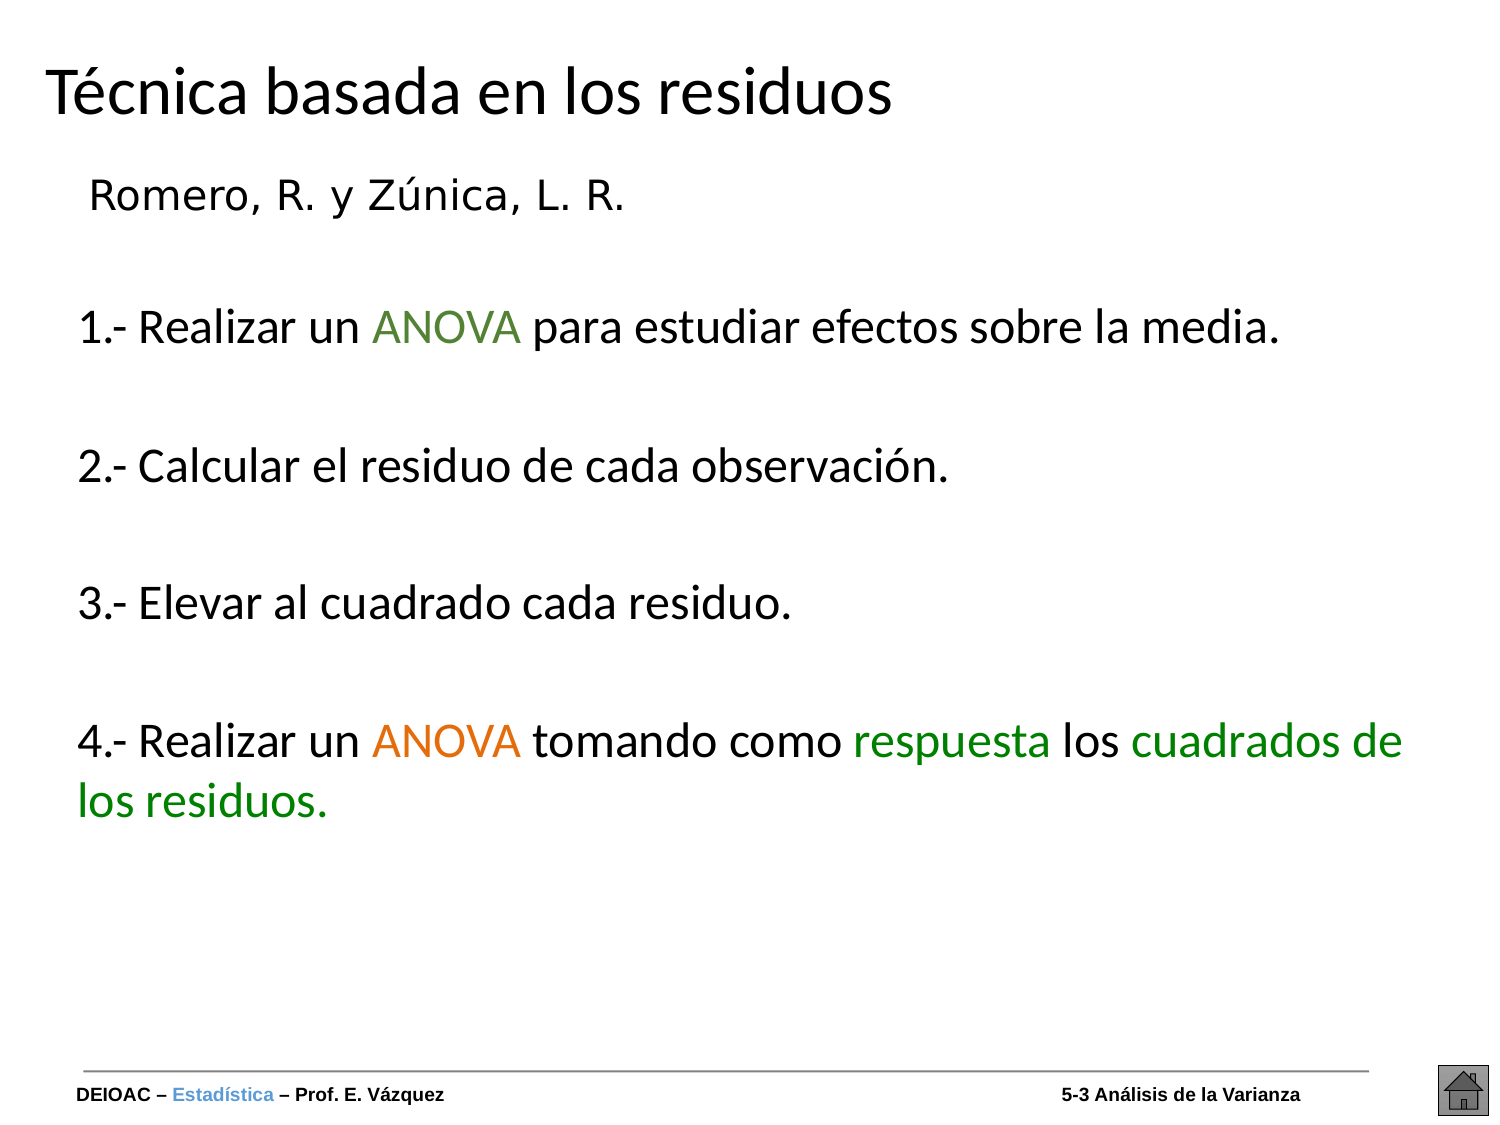

# Técnica basada en los residuos
Romero, R. y Zúnica, L. R.
1.- Realizar un ANOVA para estudiar efectos sobre la media.
2.- Calcular el residuo de cada observación.
3.- Elevar al cuadrado cada residuo.
4.- Realizar un ANOVA tomando como respuesta los cuadrados de los residuos.